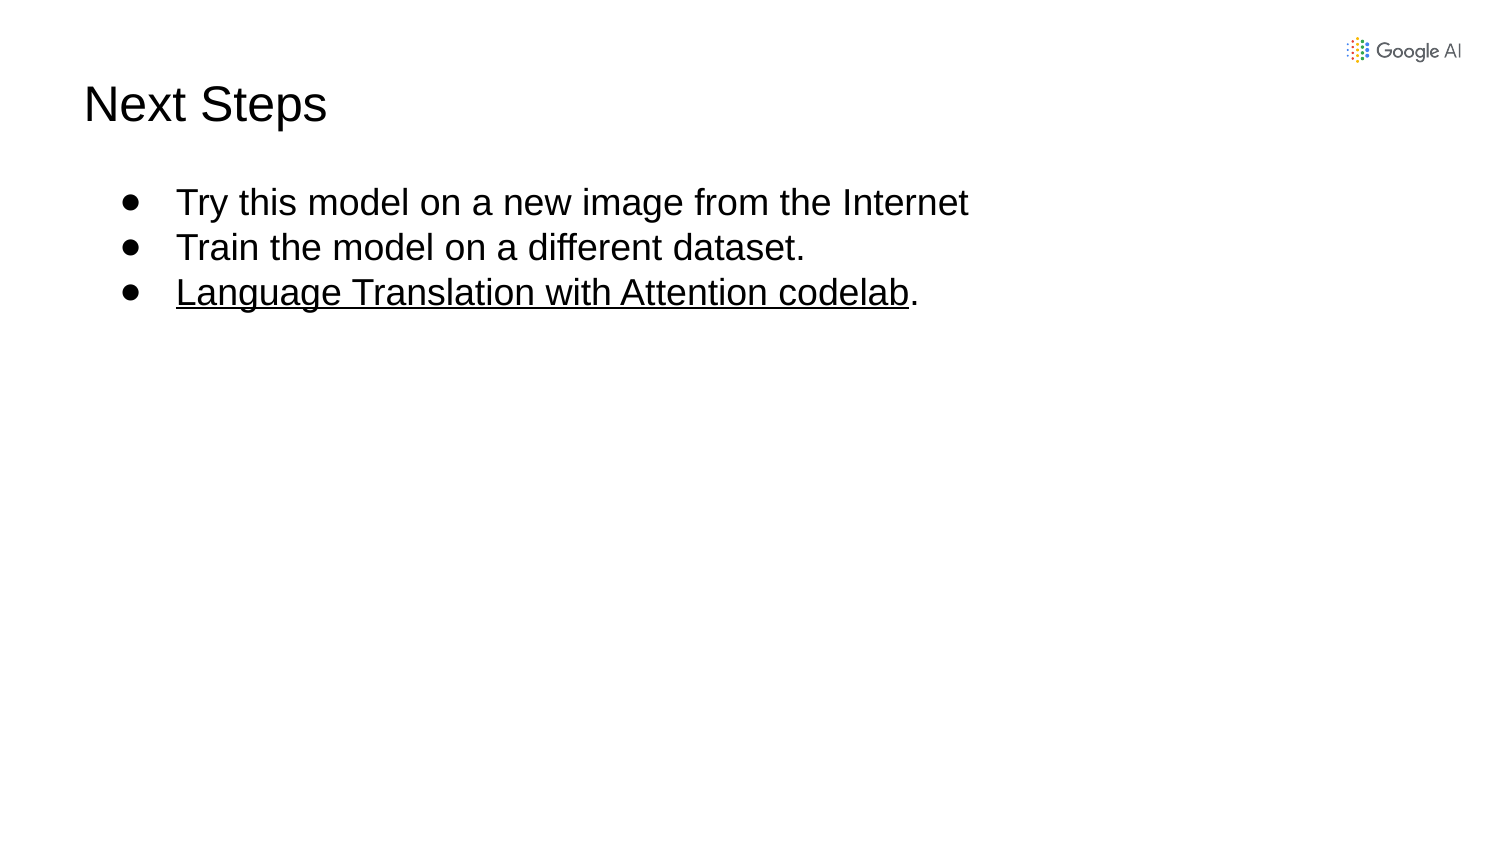

# Next Steps
Try this model on a new image from the Internet
Train the model on a different dataset.
Language Translation with Attention codelab.